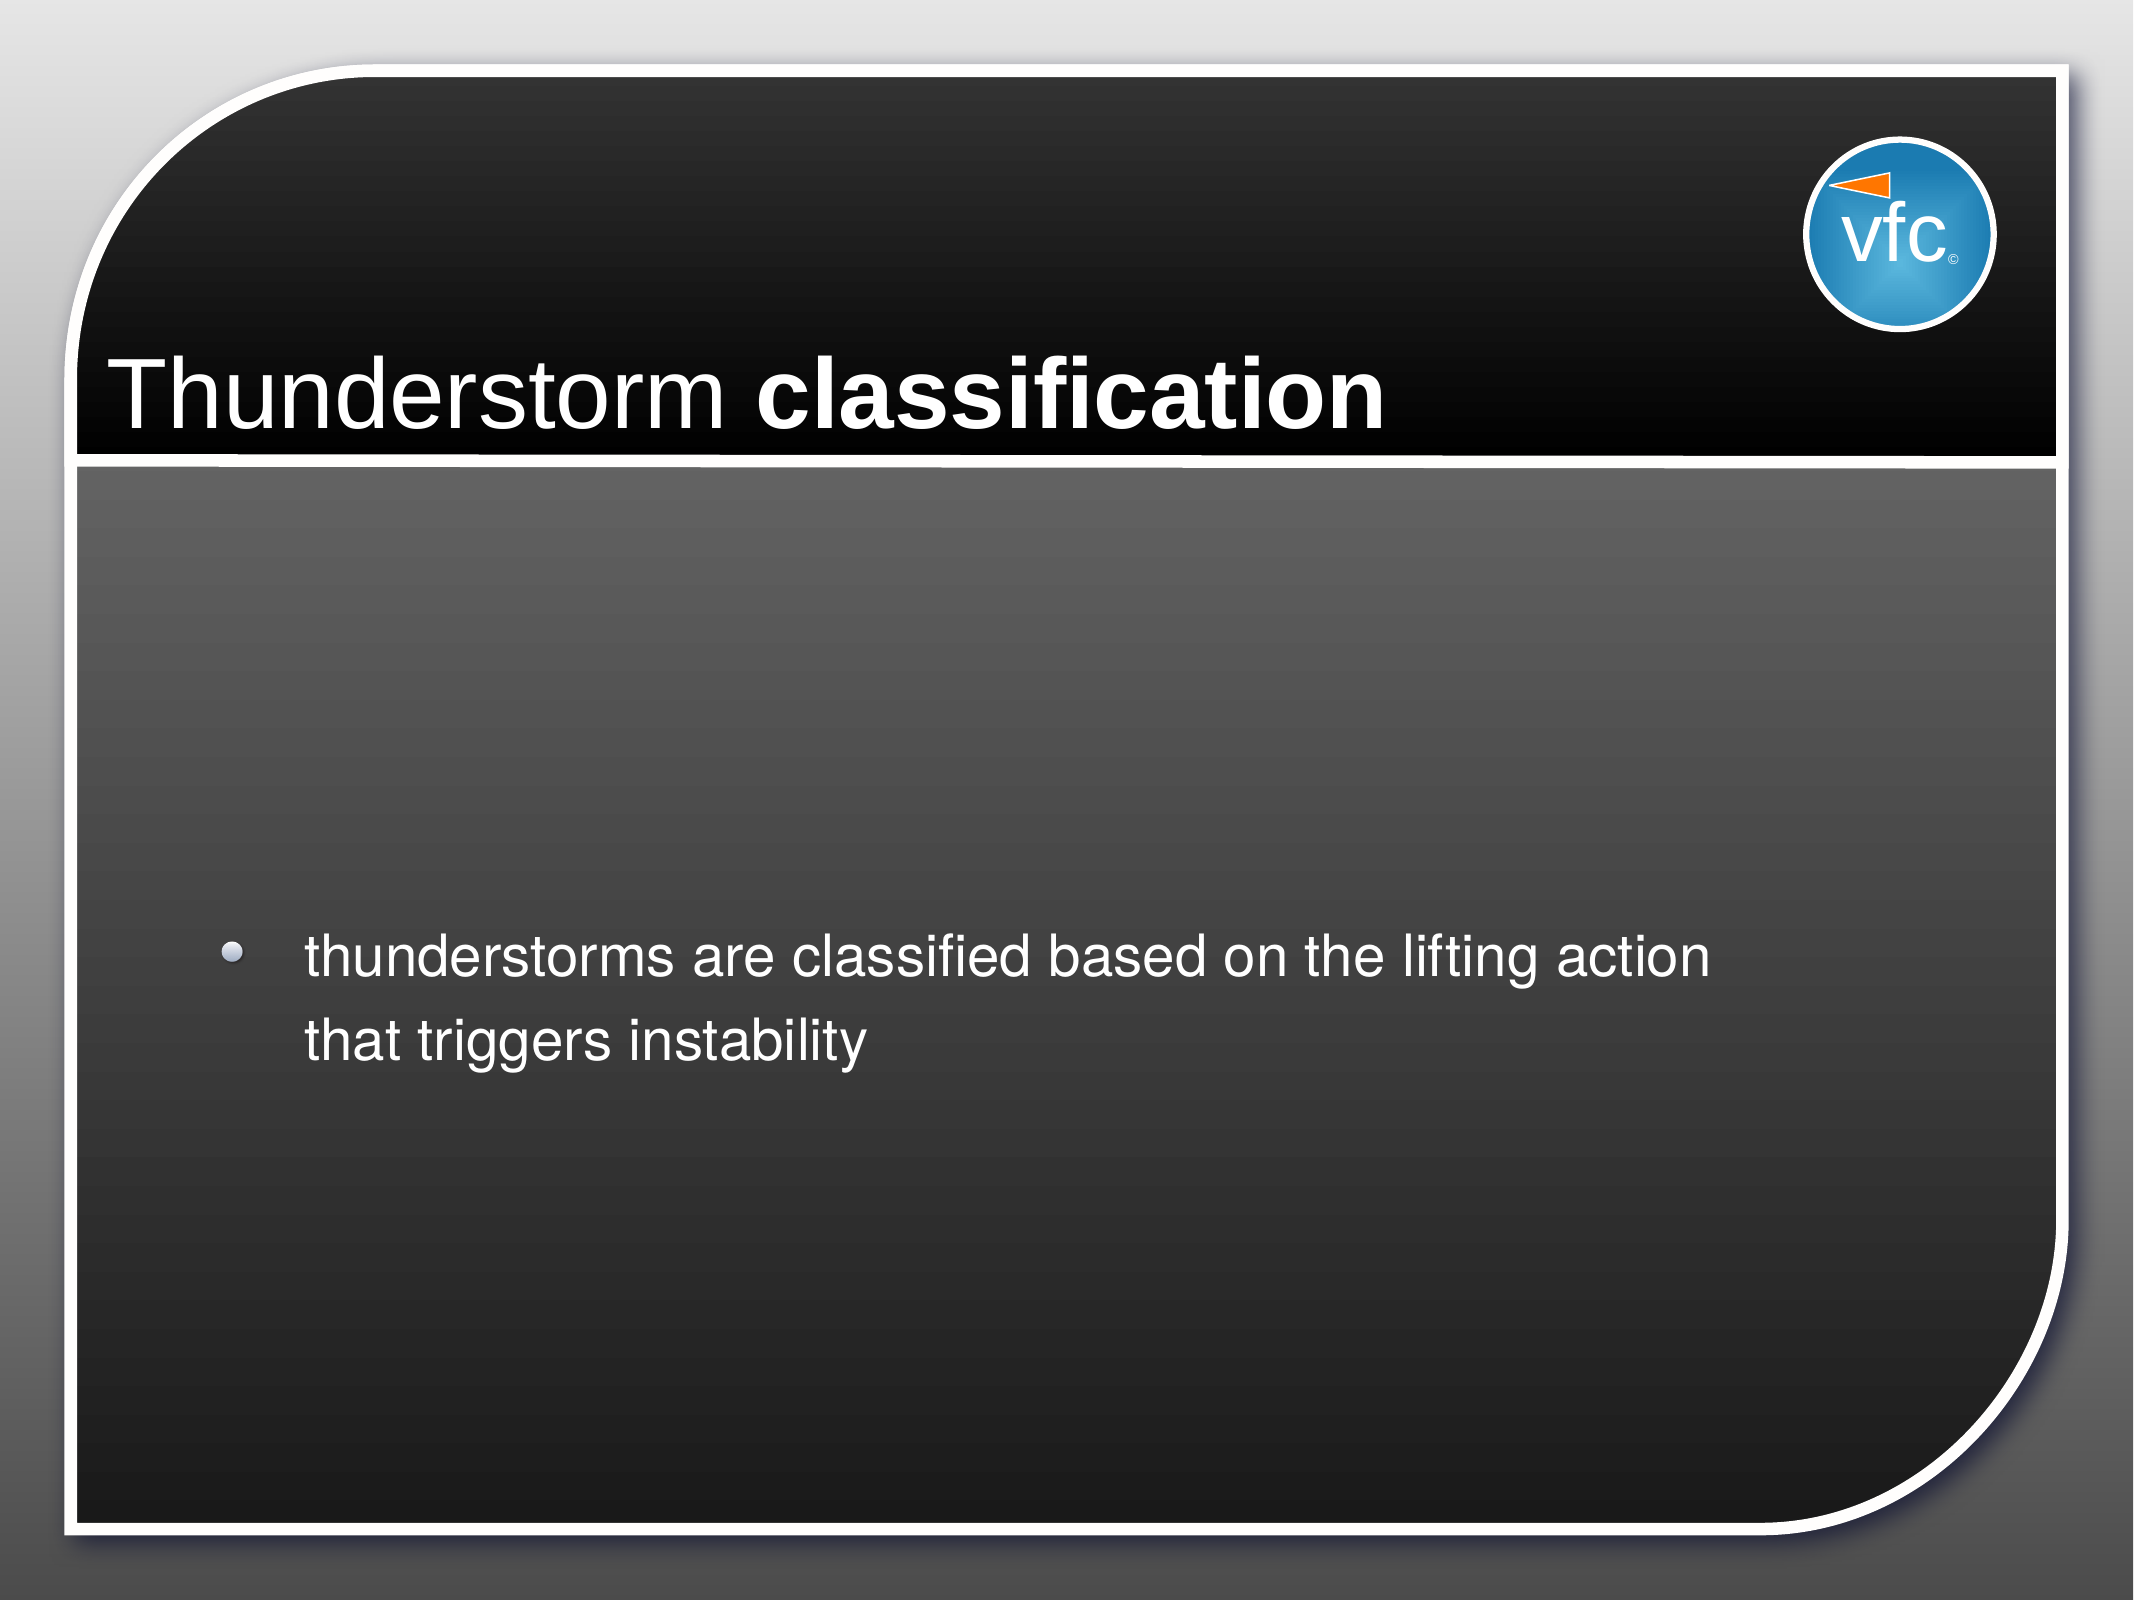

vfc©

# Thunderstorm classification

thunderstorms are classified based on the lifting action that triggers instability